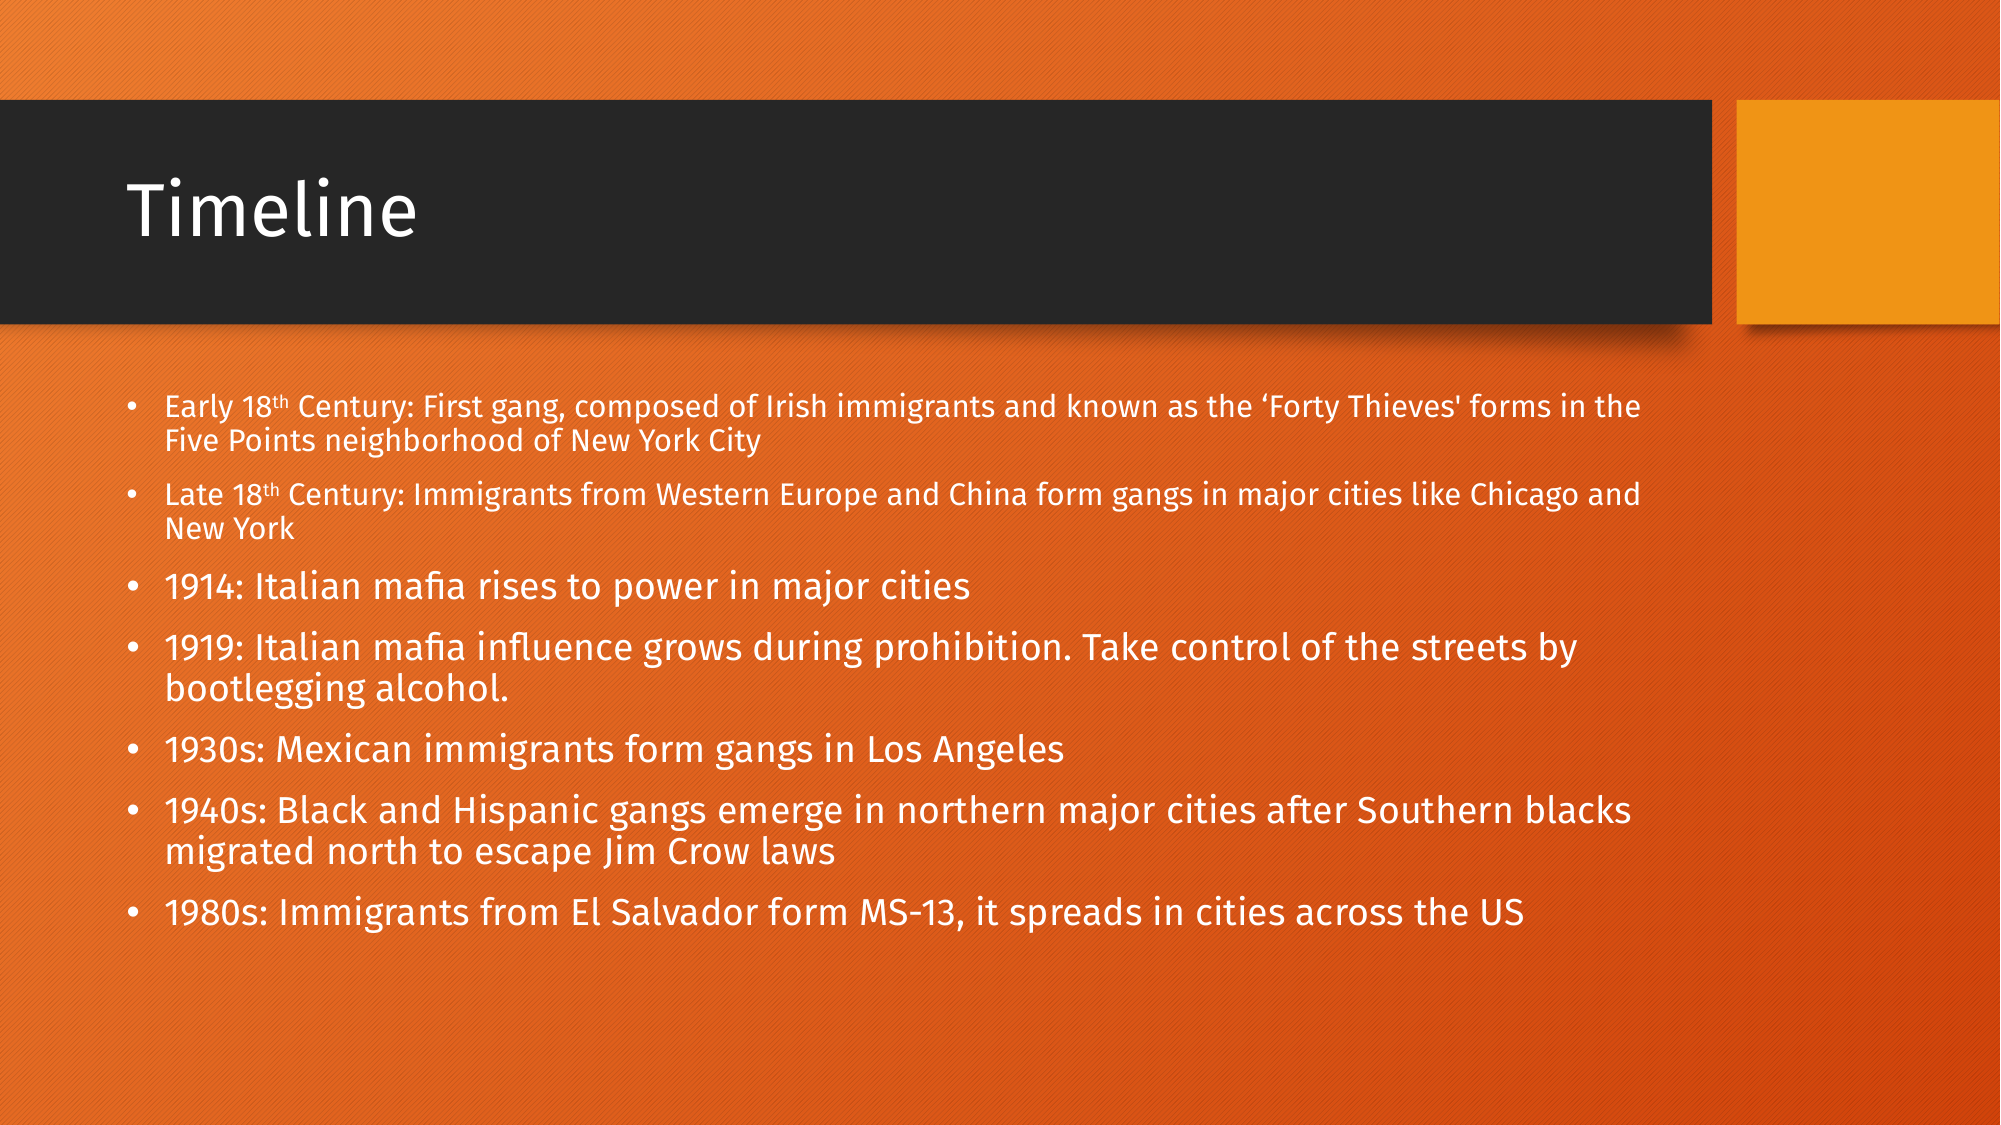

# Timeline
Early 18th Century: First gang, composed of Irish immigrants and known as the ‘Forty Thieves' forms in the Five Points neighborhood of New York City
Late 18th Century: Immigrants from Western Europe and China form gangs in major cities like Chicago and New York
1914: Italian mafia rises to power in major cities
1919: Italian mafia influence grows during prohibition. Take control of the streets by bootlegging alcohol.
1930s: Mexican immigrants form gangs in Los Angeles
1940s: Black and Hispanic gangs emerge in northern major cities after Southern blacks migrated north to escape Jim Crow laws
1980s: Immigrants from El Salvador form MS-13, it spreads in cities across the US